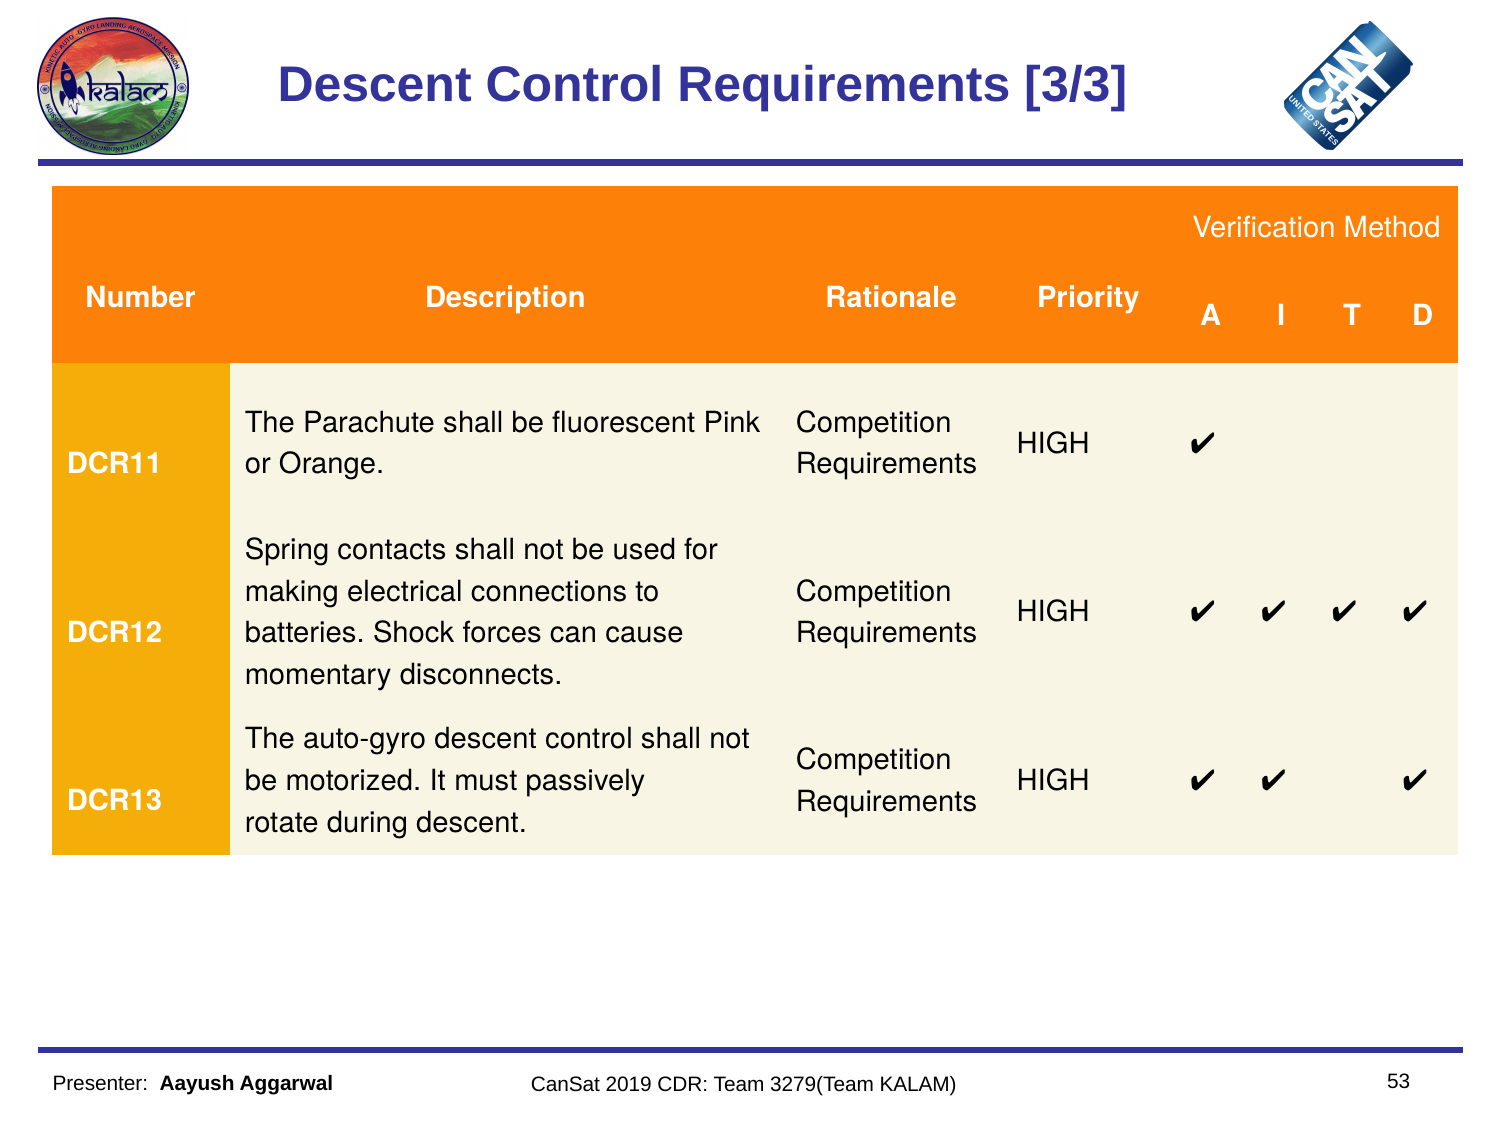

# Descent Control Requirements [3/3]
| Number | Description | Rationale | Priority | Verification Method |  |  |  |
| --- | --- | --- | --- | --- | --- | --- | --- |
|  |  |  |  | A | I | T | D |
| DCR11 | The Parachute shall be fluorescent Pink or Orange. | Competition Requirements | HIGH | ✔️ |  |  |  |
| DCR12 | Spring contacts shall not be used for making electrical connections to batteries. Shock forces can cause momentary disconnects. | Competition Requirements | HIGH | ✔️ | ✔️ | ✔️ | ✔️ |
| DCR13 | The auto-gyro descent control shall not be motorized. It must passively rotate during descent. | Competition Requirements | HIGH | ✔️ | ✔️ |  | ✔️ |
53
Presenter:  Aayush Aggarwal

CanSat 2019 PDR:  Team 3279 (Team KALAM)
CanSat 2019 CDR: Team 3279(Team KALAM)